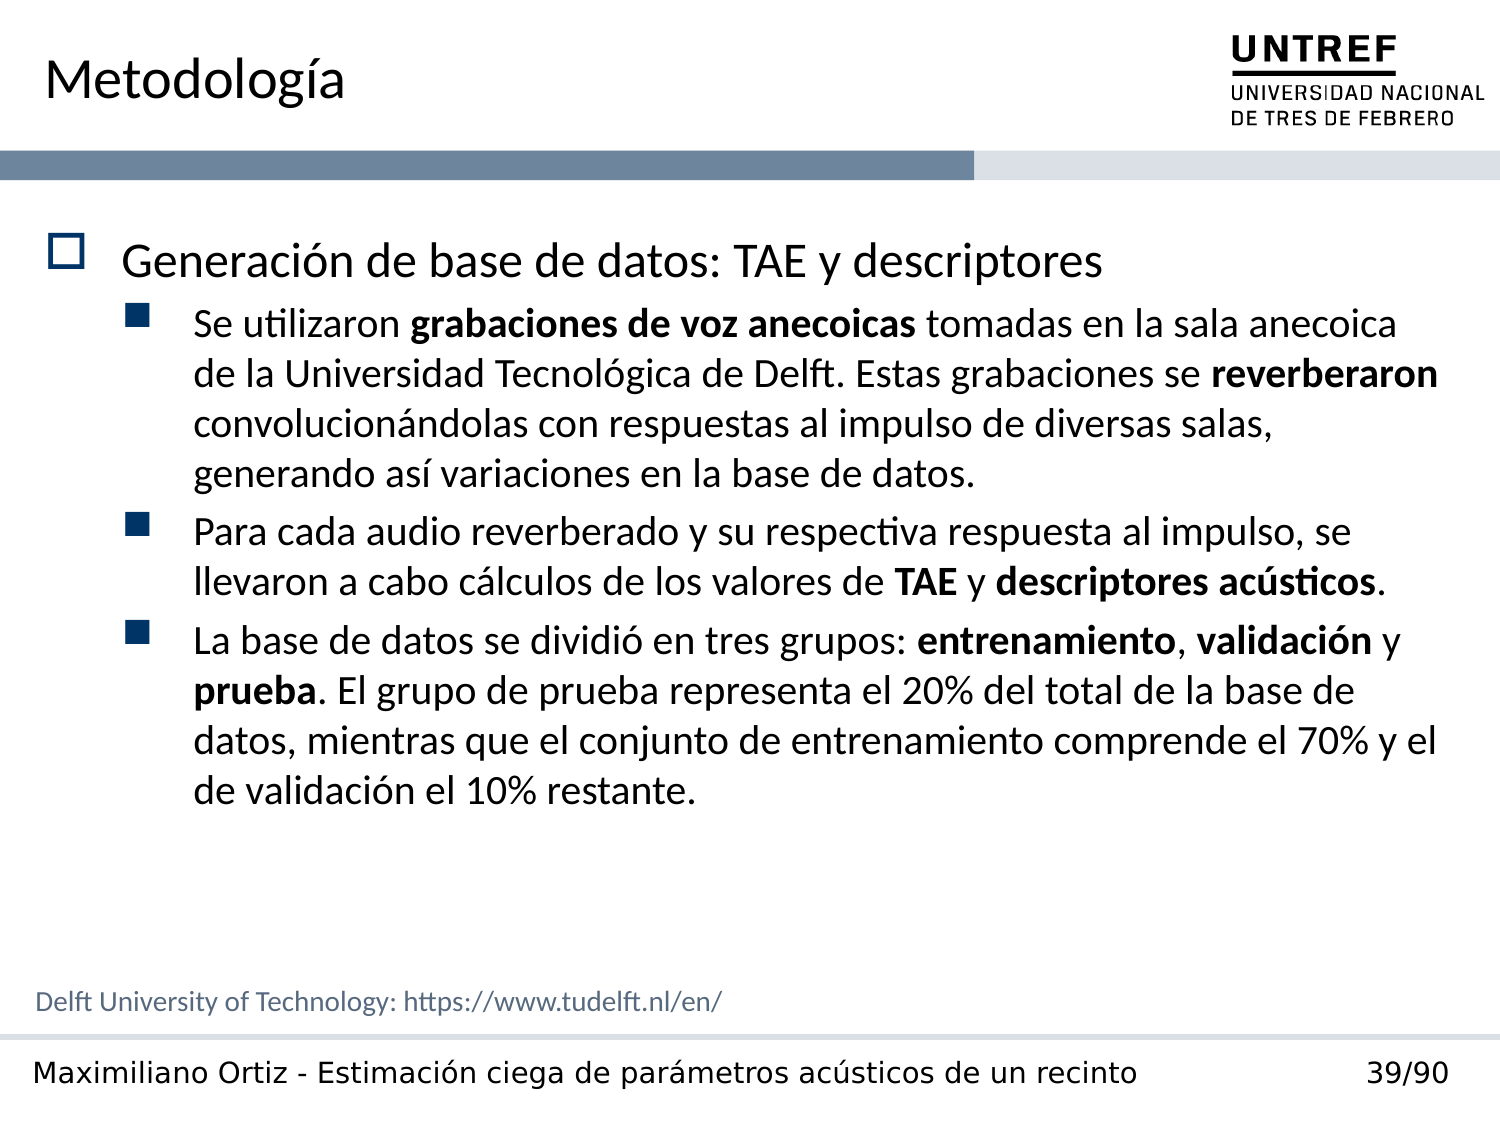

# Metodología
Generación de base de datos: TAE y descriptores
Se utilizaron grabaciones de voz anecoicas tomadas en la sala anecoica de la Universidad Tecnológica de Delft. Estas grabaciones se reverberaron convolucionándolas con respuestas al impulso de diversas salas, generando así variaciones en la base de datos.
Para cada audio reverberado y su respectiva respuesta al impulso, se llevaron a cabo cálculos de los valores de TAE y descriptores acústicos.
La base de datos se dividió en tres grupos: entrenamiento, validación y prueba. El grupo de prueba representa el 20% del total de la base de datos, mientras que el conjunto de entrenamiento comprende el 70% y el de validación el 10% restante.

Delft University of Technology: https://www.tudelft.nl/en/
39/90
Maximiliano Ortiz - Estimación ciega de parámetros acústicos de un recinto